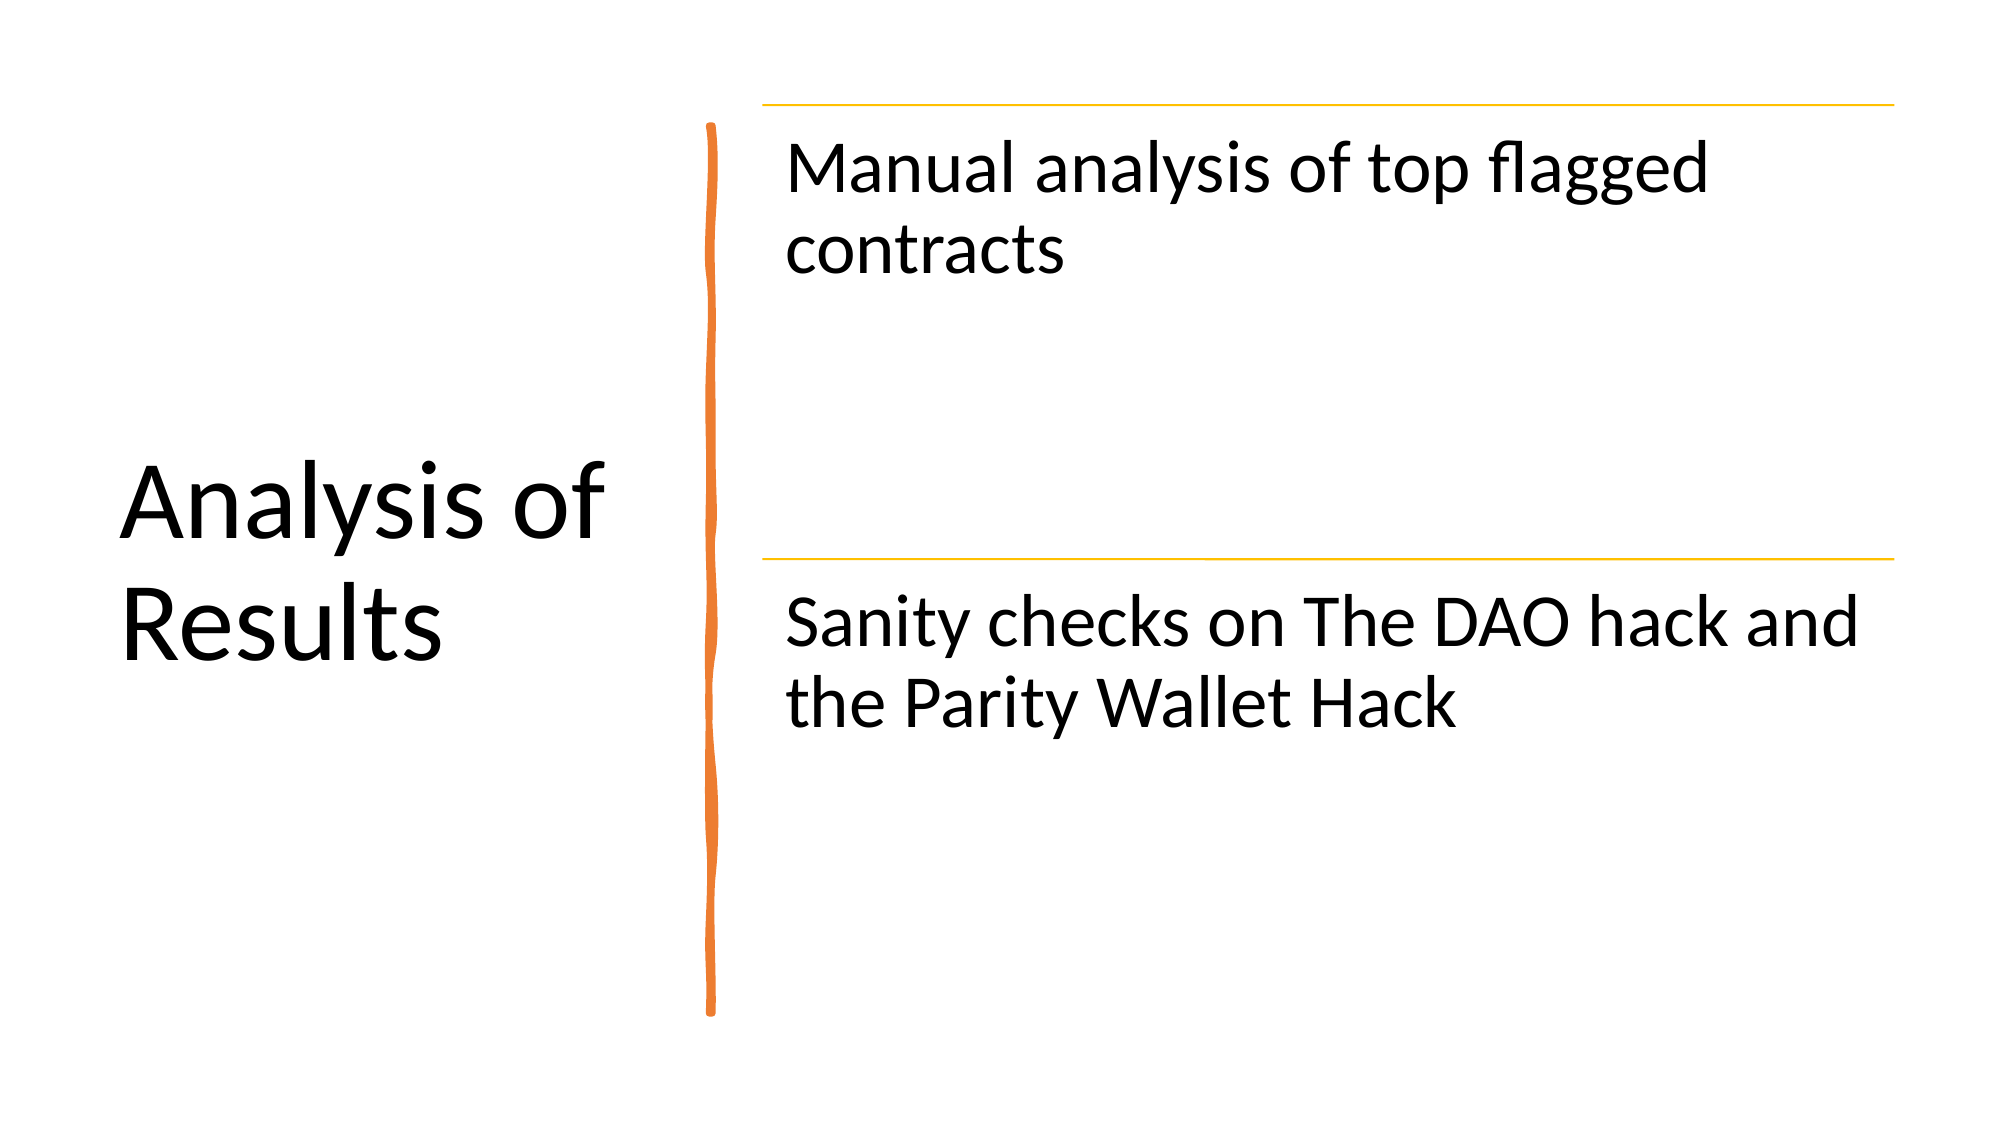

Manual analysis of top flagged contracts
Sanity checks on The DAO hack and the Parity Wallet Hack
# Analysis of Results